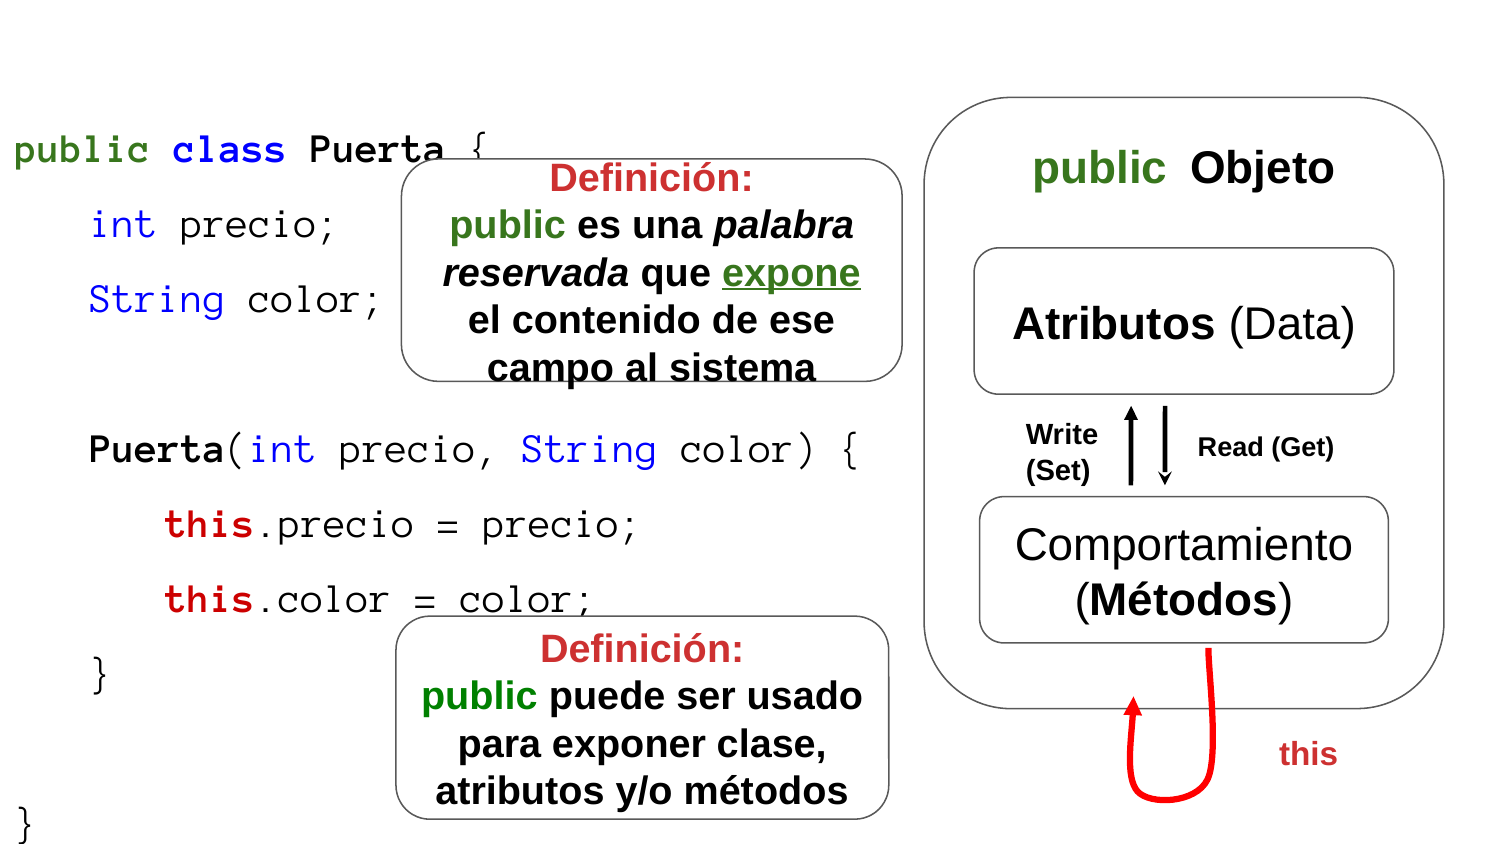

public class Puerta {
int precio;
String color;

Puerta(int precio, String color) {
this.precio = precio;
this.color = color;
}

}
public Objeto
Definición:
public es una palabra reservada que expone el contenido de ese campo al sistema
Atributos (Data)
Write (Set)
Read (Get)
Comportamiento (Métodos)
Definición:
public puede ser usado para exponer clase, atributos y/o métodos

this